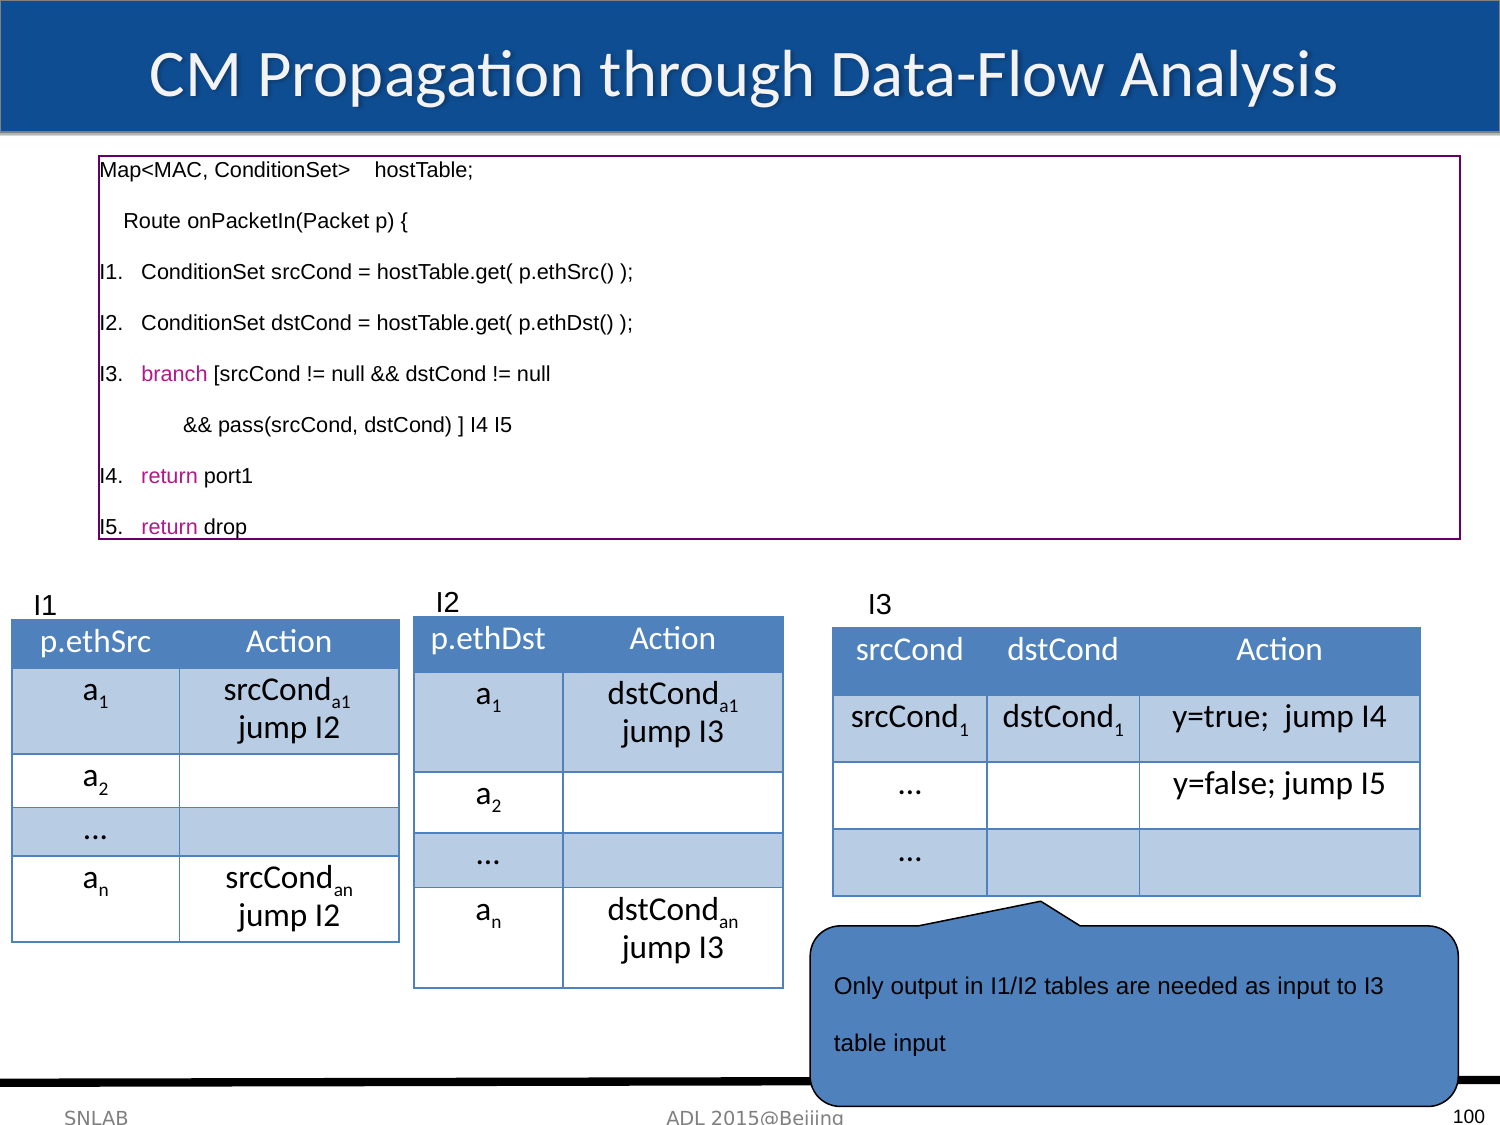

# CM Propagation through Data-Flow Analysis
Map<MAC, ConditionSet>    hostTable;
    Route onPacketIn(Packet p) {
I1.   ConditionSet srcCond = hostTable.get( p.ethSrc() );
I2.   ConditionSet dstCond = hostTable.get( p.ethDst() );
I3.   branch [srcCond != null && dstCond != null
              && pass(srcCond, dstCond) ] I4 I5
I4.   return port1
I5.   return drop
I2
I3
I1
| p.ethDst | Action |
| --- | --- |
| a1 | dstConda1 jump I3 |
| a2 |  |
| ... |  |
| an | dstCondan jump I3 |
| p.ethSrc | Action |
| --- | --- |
| a1 | srcConda1 jump I2 |
| a2 |  |
| ... |  |
| an | srcCondan jump I2 |
| srcCond | dstCond | Action |
| --- | --- | --- |
| srcCond1 | dstCond1 | y=true; jump I4 |
| … |  | y=false; jump I5 |
| … |  |  |
Only output in I1/I2 tables are needed as input to I3 table input
100